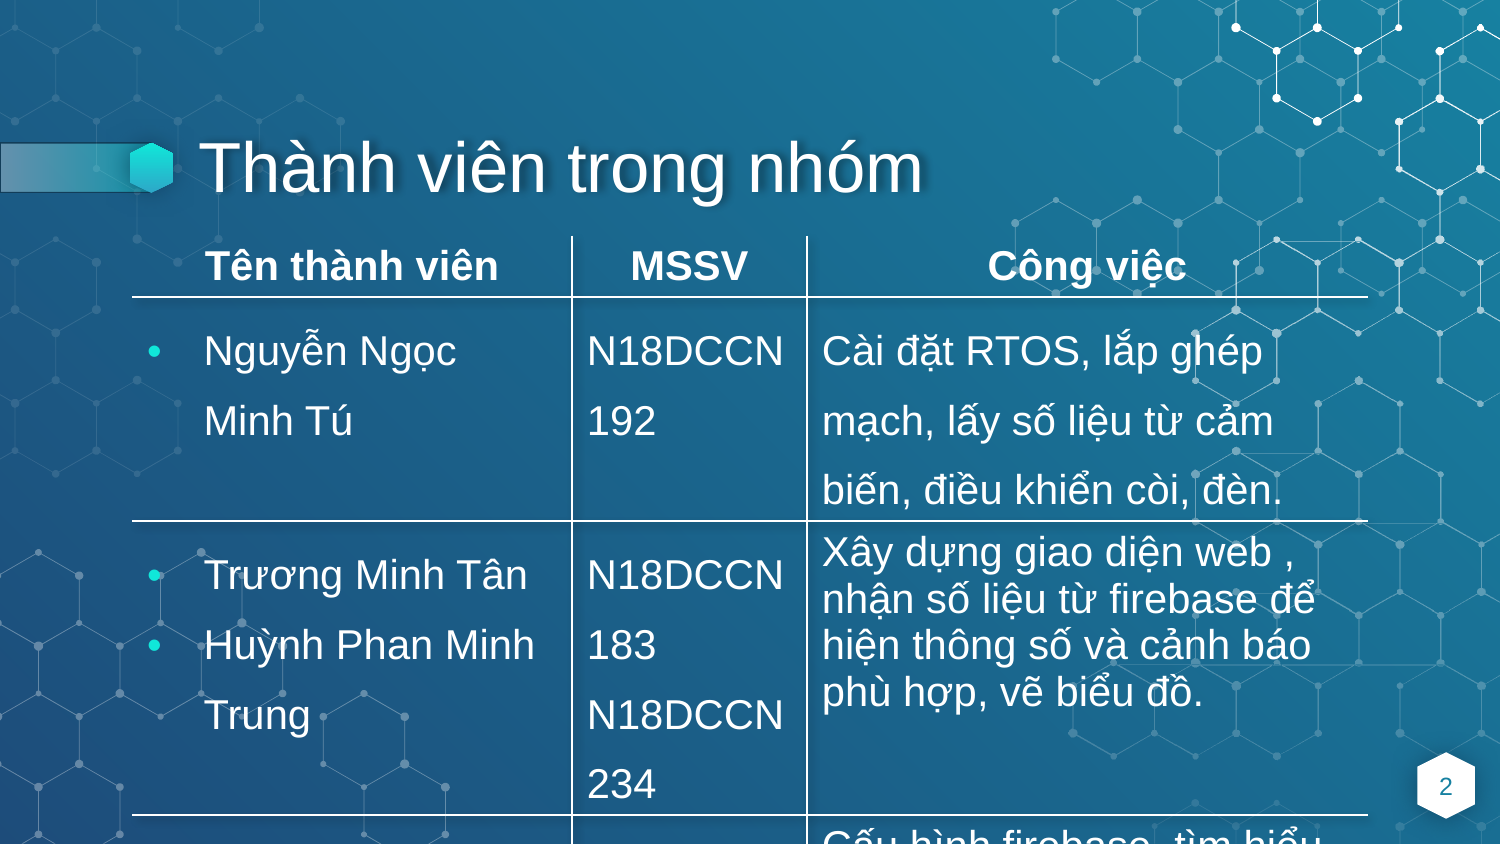

# Thành viên trong nhóm
| Tên thành viên | MSSV | Công việc |
| --- | --- | --- |
| Nguyễn Ngọc Minh Tú | N18DCCN192 | Cài đặt RTOS, lắp ghép mạch, lấy số liệu từ cảm biến, điều khiển còi, đèn. |
| Trương Minh Tân Huỳnh Phan Minh Trung | N18DCCN183 N18DCCN234 | Xây dựng giao diện web , nhận số liệu từ firebase để hiện thông số và cảnh báo phù hợp, vẽ biểu đồ. |
| Nguyễn Văn Nhất Trần Minh Phúc | N18DCCN139 N18DCCN156 | Cấu hình firebase, tìm hiểu code kết nối tới firebase trên ESP32 và web. |
2